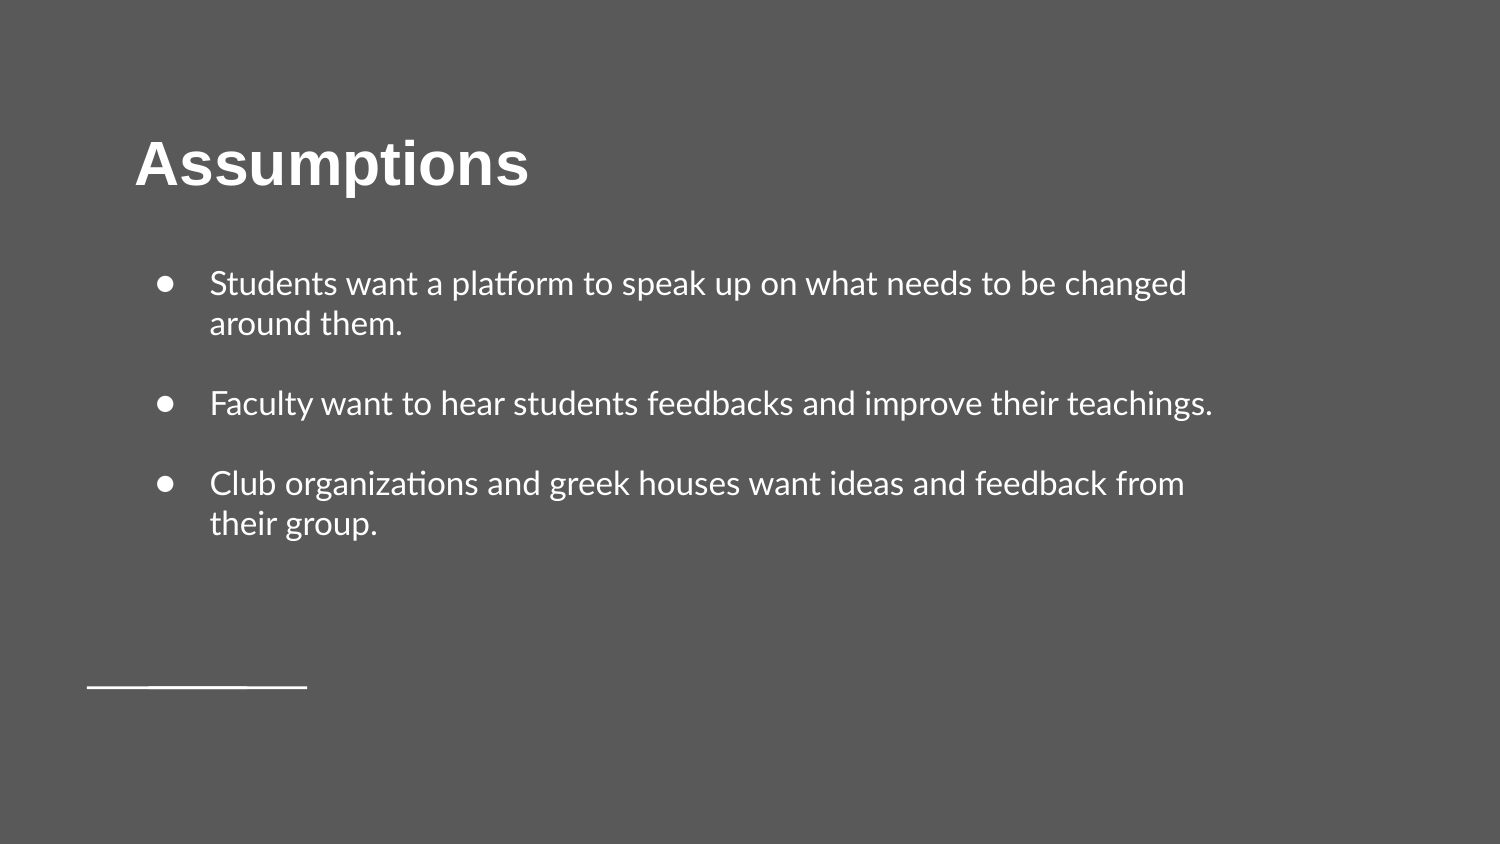

# Assumptions
Students want a platform to speak up on what needs to be changed around them.

Faculty want to hear students feedbacks and improve their teachings.

Club organizations and greek houses want ideas and feedback from their group.